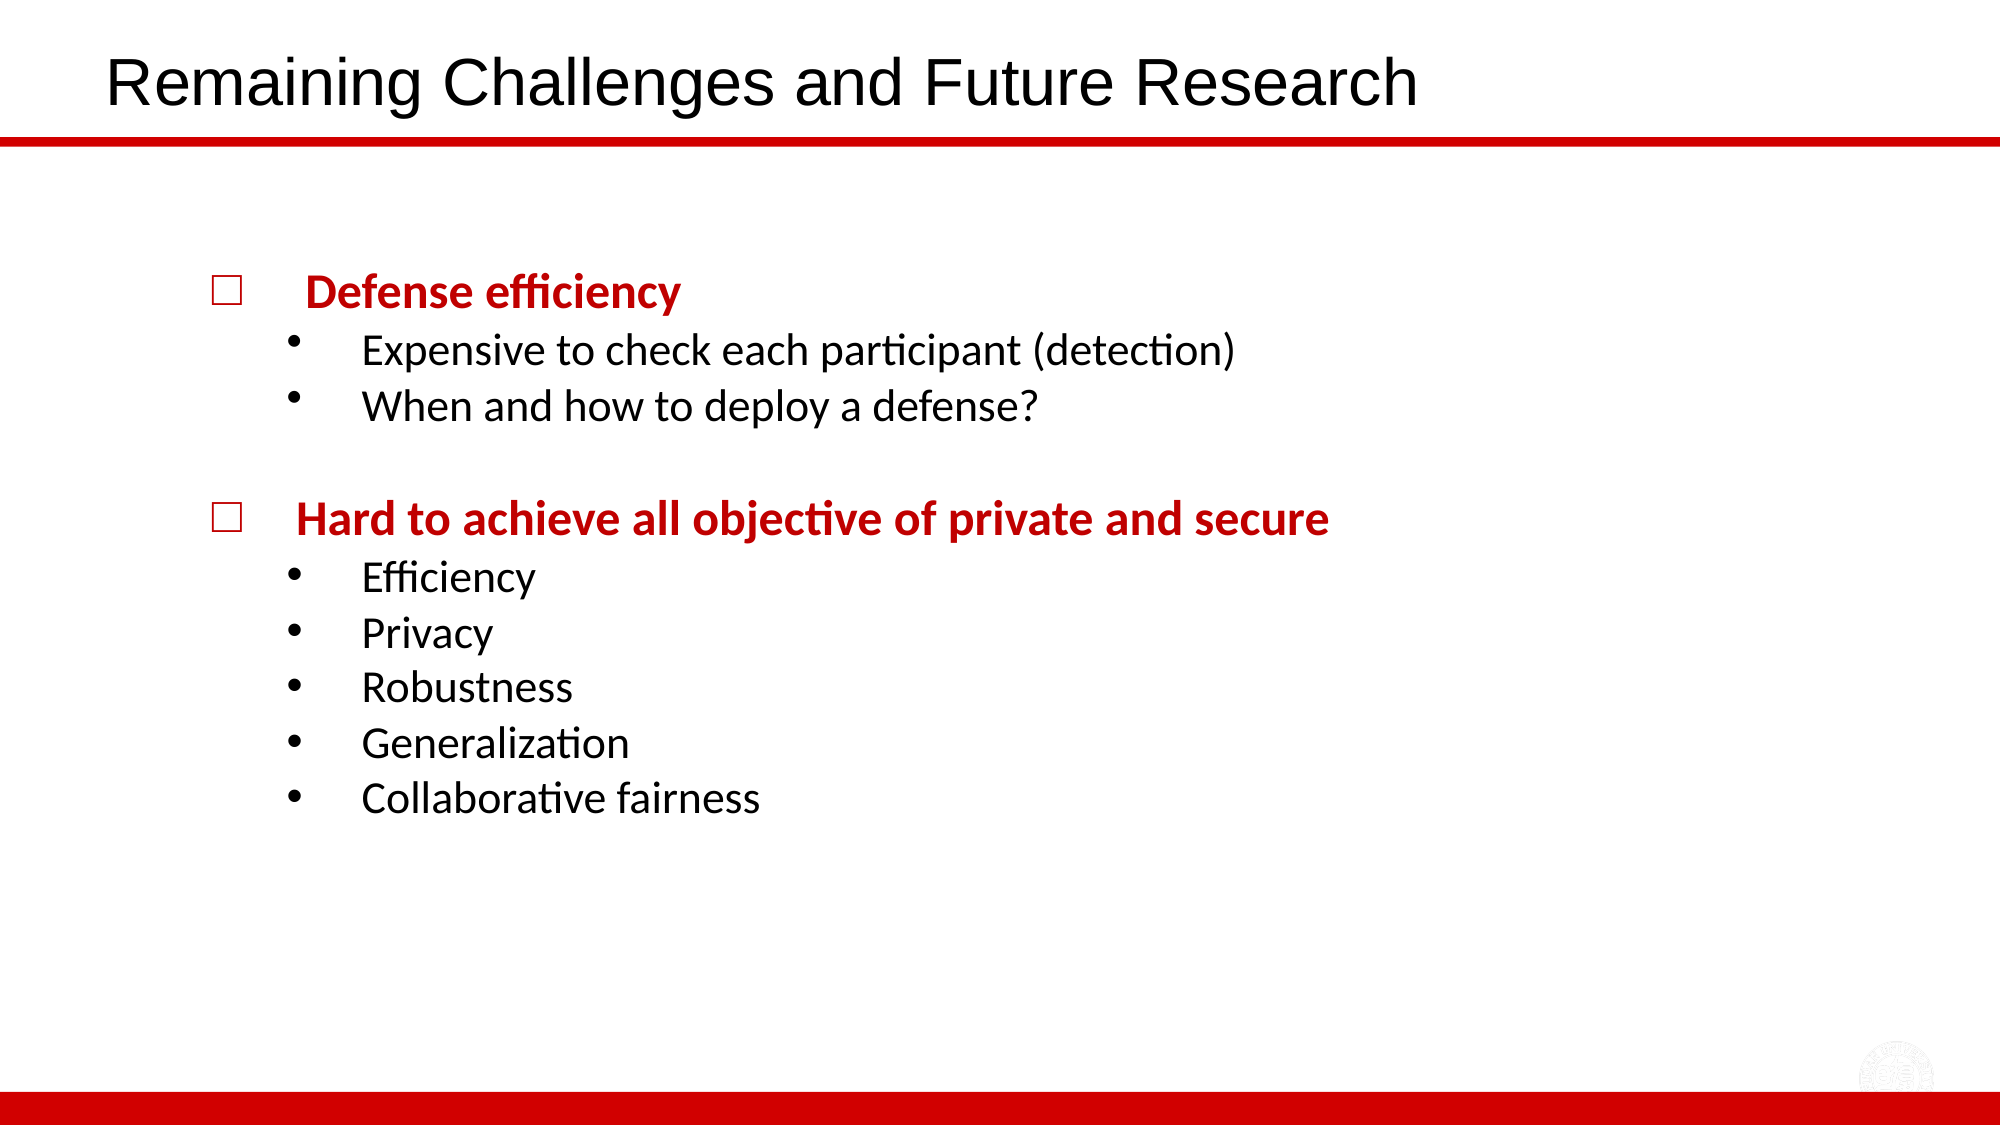

# Remaining Challenges and Future Research
Defense efficiency
Expensive to check each participant (detection)
When and how to deploy a defense?

Hard to achieve all objective of private and secure
Efficiency
Privacy
Robustness
Generalization
Collaborative fairness